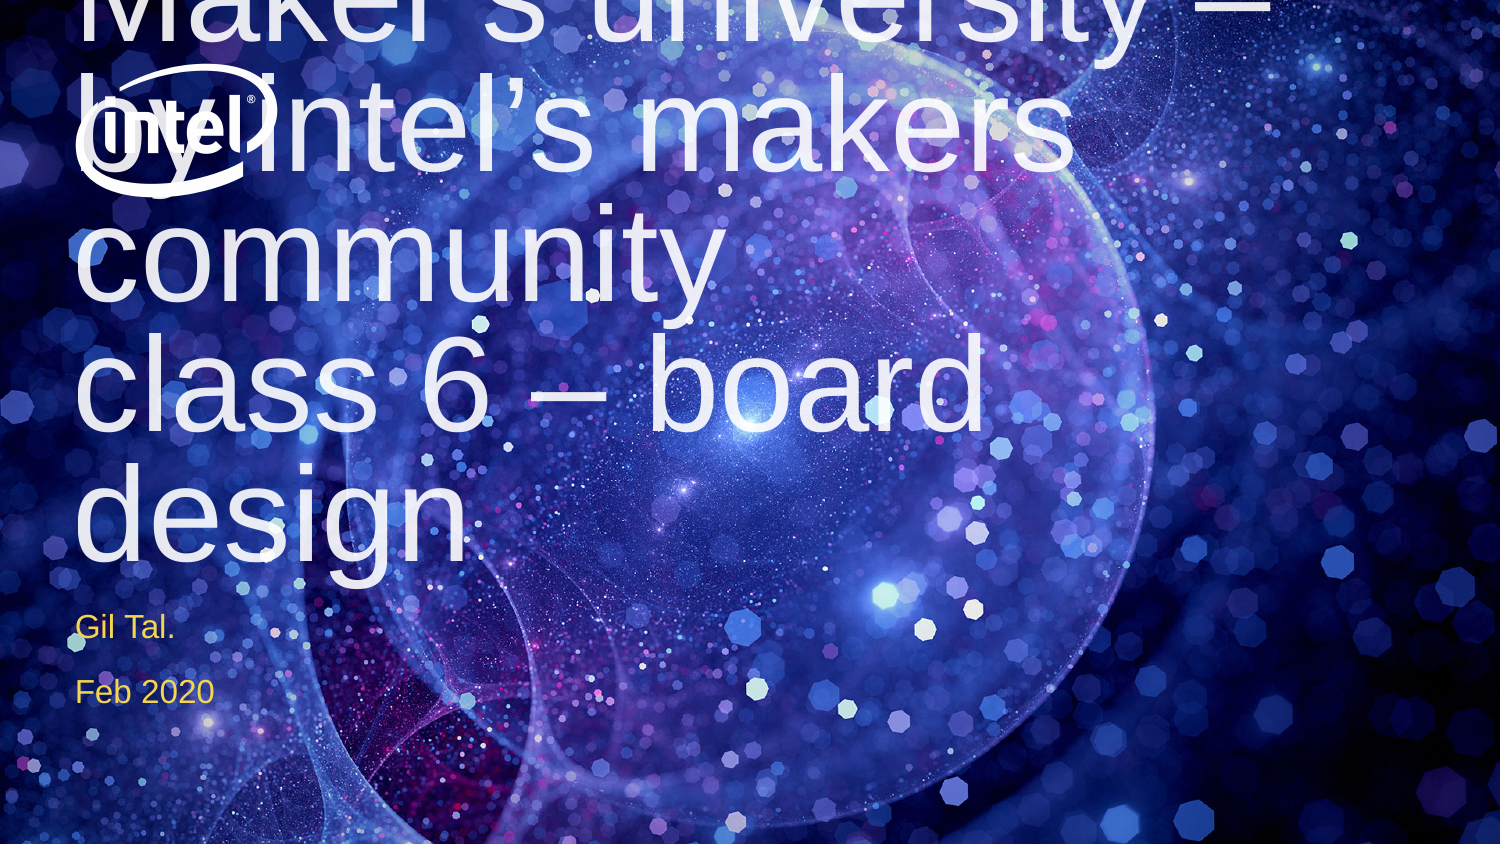

# Maker’s university – by intel’s makers community class 6 – board design
Gil Tal.
Feb 2020